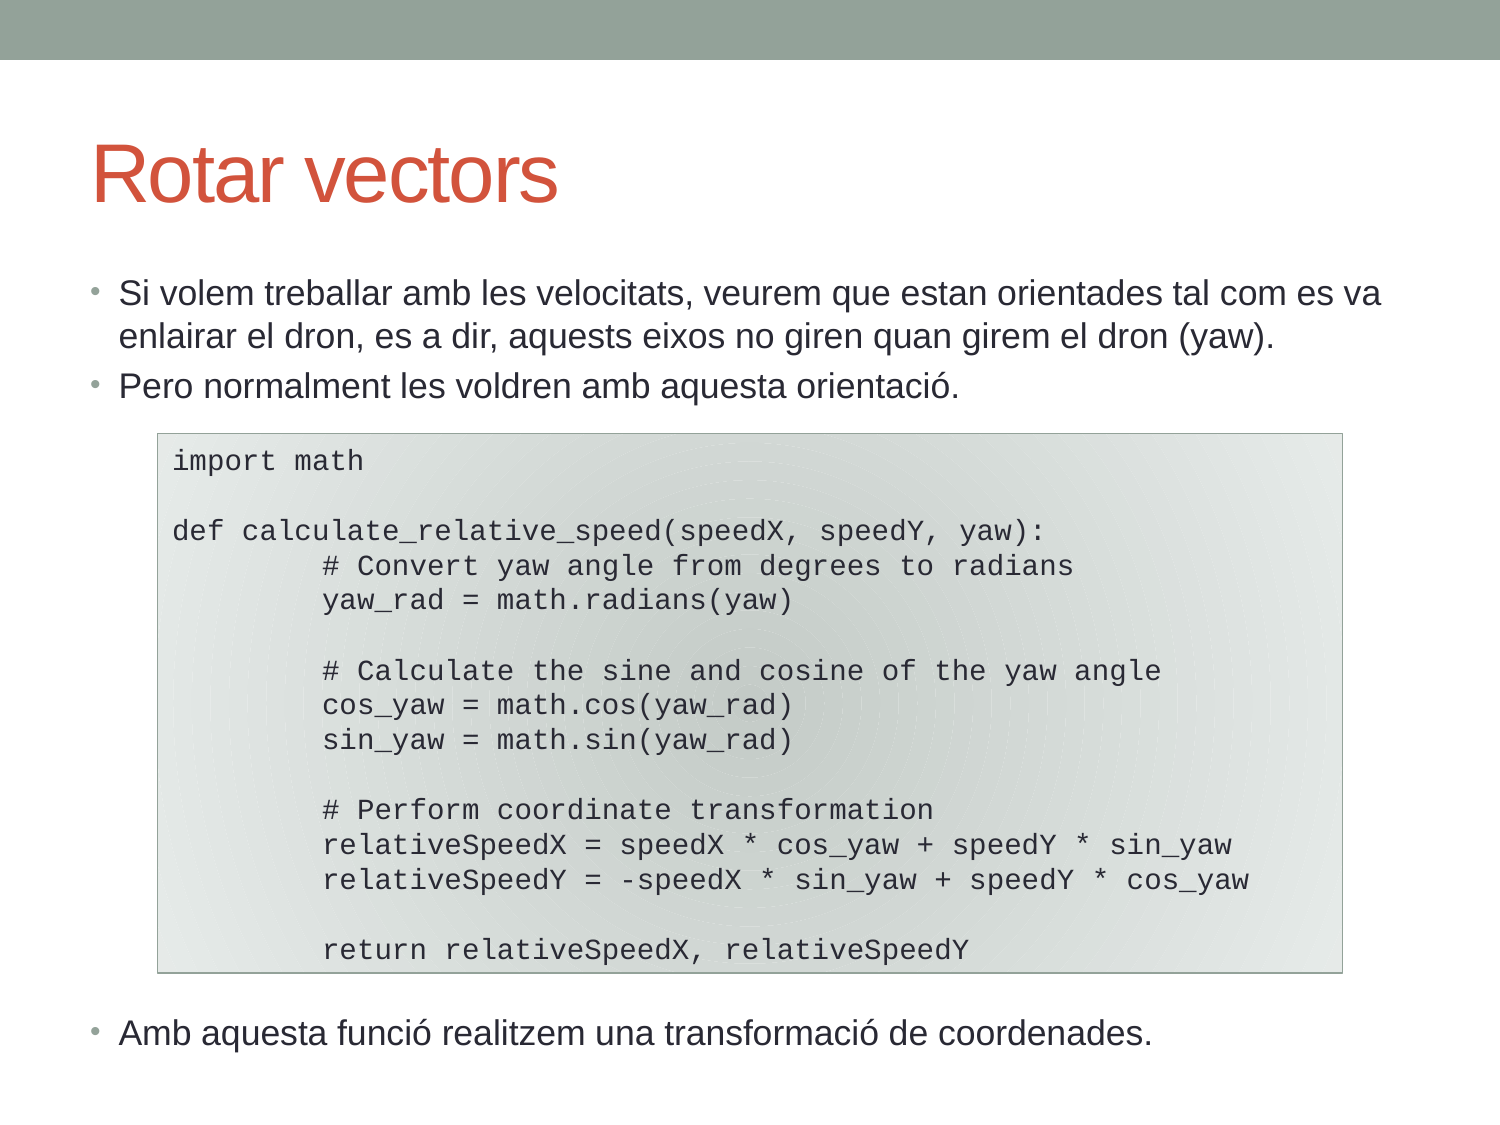

# Rotar vectors
Si volem treballar amb les velocitats, veurem que estan orientades tal com es va enlairar el dron, es a dir, aquests eixos no giren quan girem el dron (yaw).
Pero normalment les voldren amb aquesta orientació.

Amb aquesta funció realitzem una transformació de coordenades.

import math

def calculate_relative_speed(speedX, speedY, yaw):
	# Convert yaw angle from degrees to radians
	yaw_rad = math.radians(yaw)

	# Calculate the sine and cosine of the yaw angle
	cos_yaw = math.cos(yaw_rad)
	sin_yaw = math.sin(yaw_rad)

	# Perform coordinate transformation
	relativeSpeedX = speedX * cos_yaw + speedY * sin_yaw 	relativeSpeedY = -speedX * sin_yaw + speedY * cos_yaw

	return relativeSpeedX, relativeSpeedY